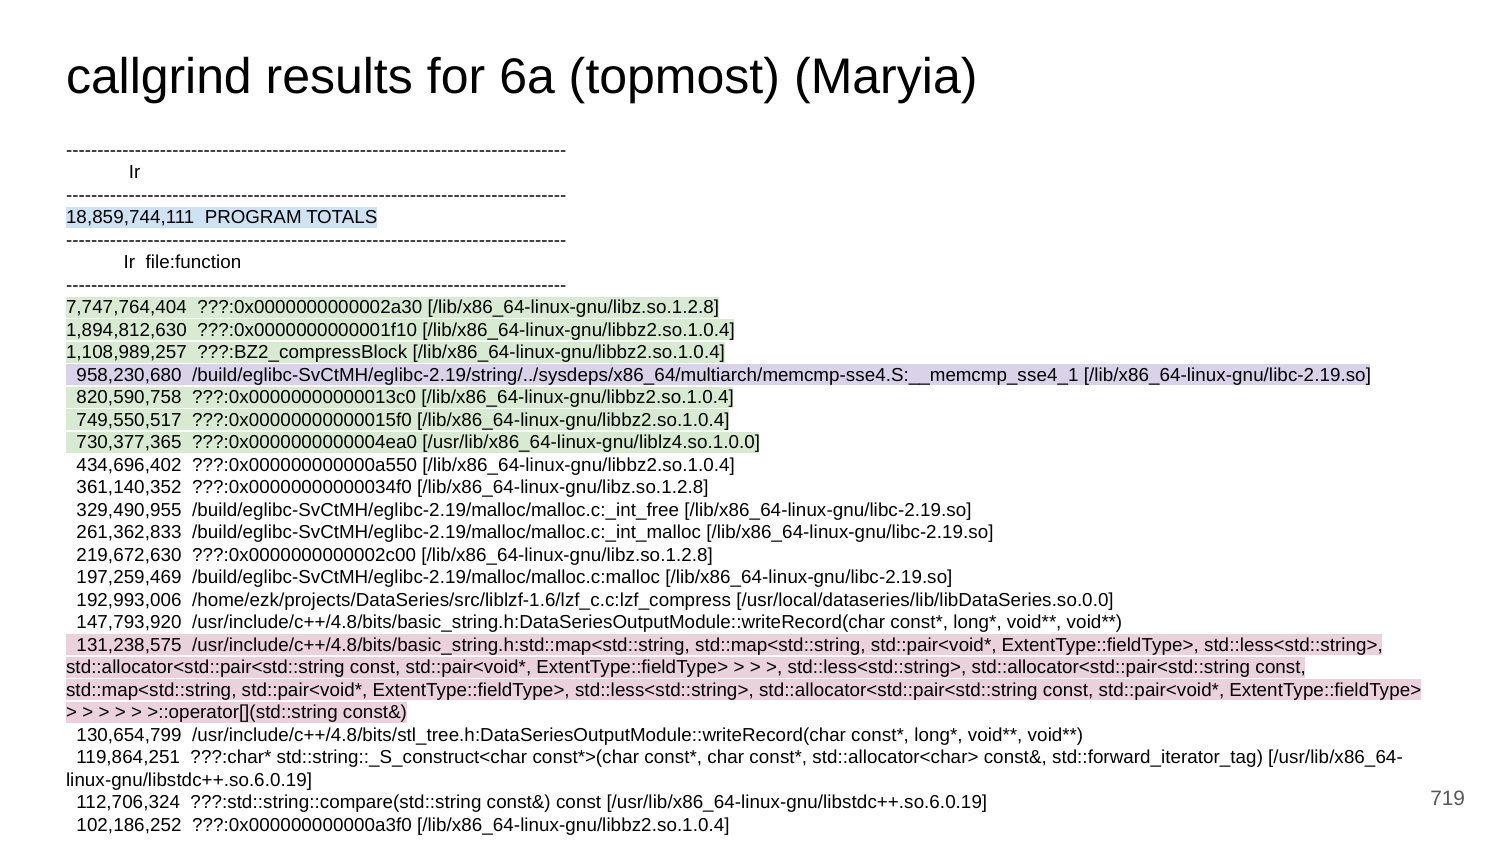

# callgrind results for 6a (topmost) (Maryia)
--------------------------------------------------------------------------------
            Ir
--------------------------------------------------------------------------------
18,859,744,111  PROGRAM TOTALS
--------------------------------------------------------------------------------
           Ir  file:function
--------------------------------------------------------------------------------
7,747,764,404  ???:0x0000000000002a30 [/lib/x86_64-linux-gnu/libz.so.1.2.8]
1,894,812,630  ???:0x0000000000001f10 [/lib/x86_64-linux-gnu/libbz2.so.1.0.4]
1,108,989,257  ???:BZ2_compressBlock [/lib/x86_64-linux-gnu/libbz2.so.1.0.4]
  958,230,680  /build/eglibc-SvCtMH/eglibc-2.19/string/../sysdeps/x86_64/multiarch/memcmp-sse4.S:__memcmp_sse4_1 [/lib/x86_64-linux-gnu/libc-2.19.so]
  820,590,758  ???:0x00000000000013c0 [/lib/x86_64-linux-gnu/libbz2.so.1.0.4]
  749,550,517  ???:0x00000000000015f0 [/lib/x86_64-linux-gnu/libbz2.so.1.0.4]
  730,377,365  ???:0x0000000000004ea0 [/usr/lib/x86_64-linux-gnu/liblz4.so.1.0.0]
  434,696,402  ???:0x000000000000a550 [/lib/x86_64-linux-gnu/libbz2.so.1.0.4]
  361,140,352  ???:0x00000000000034f0 [/lib/x86_64-linux-gnu/libz.so.1.2.8]
  329,490,955  /build/eglibc-SvCtMH/eglibc-2.19/malloc/malloc.c:_int_free [/lib/x86_64-linux-gnu/libc-2.19.so]
  261,362,833  /build/eglibc-SvCtMH/eglibc-2.19/malloc/malloc.c:_int_malloc [/lib/x86_64-linux-gnu/libc-2.19.so]
  219,672,630  ???:0x0000000000002c00 [/lib/x86_64-linux-gnu/libz.so.1.2.8]
  197,259,469  /build/eglibc-SvCtMH/eglibc-2.19/malloc/malloc.c:malloc [/lib/x86_64-linux-gnu/libc-2.19.so]
  192,993,006  /home/ezk/projects/DataSeries/src/liblzf-1.6/lzf_c.c:lzf_compress [/usr/local/dataseries/lib/libDataSeries.so.0.0]
  147,793,920  /usr/include/c++/4.8/bits/basic_string.h:DataSeriesOutputModule::writeRecord(char const*, long*, void**, void**)
  131,238,575  /usr/include/c++/4.8/bits/basic_string.h:std::map<std::string, std::map<std::string, std::pair<void*, ExtentType::fieldType>, std::less<std::string>, std::allocator<std::pair<std::string const, std::pair<void*, ExtentType::fieldType> > > >, std::less<std::string>, std::allocator<std::pair<std::string const, std::map<std::string, std::pair<void*, ExtentType::fieldType>, std::less<std::string>, std::allocator<std::pair<std::string const, std::pair<void*, ExtentType::fieldType> > > > > > >::operator[](std::string const&)
  130,654,799  /usr/include/c++/4.8/bits/stl_tree.h:DataSeriesOutputModule::writeRecord(char const*, long*, void**, void**)
  119,864,251  ???:char* std::string::_S_construct<char const*>(char const*, char const*, std::allocator<char> const&, std::forward_iterator_tag) [/usr/lib/x86_64-linux-gnu/libstdc++.so.6.0.19]
  112,706,324  ???:std::string::compare(std::string const&) const [/usr/lib/x86_64-linux-gnu/libstdc++.so.6.0.19]
  102,186,252  ???:0x000000000000a3f0 [/lib/x86_64-linux-gnu/libbz2.so.1.0.4]
719